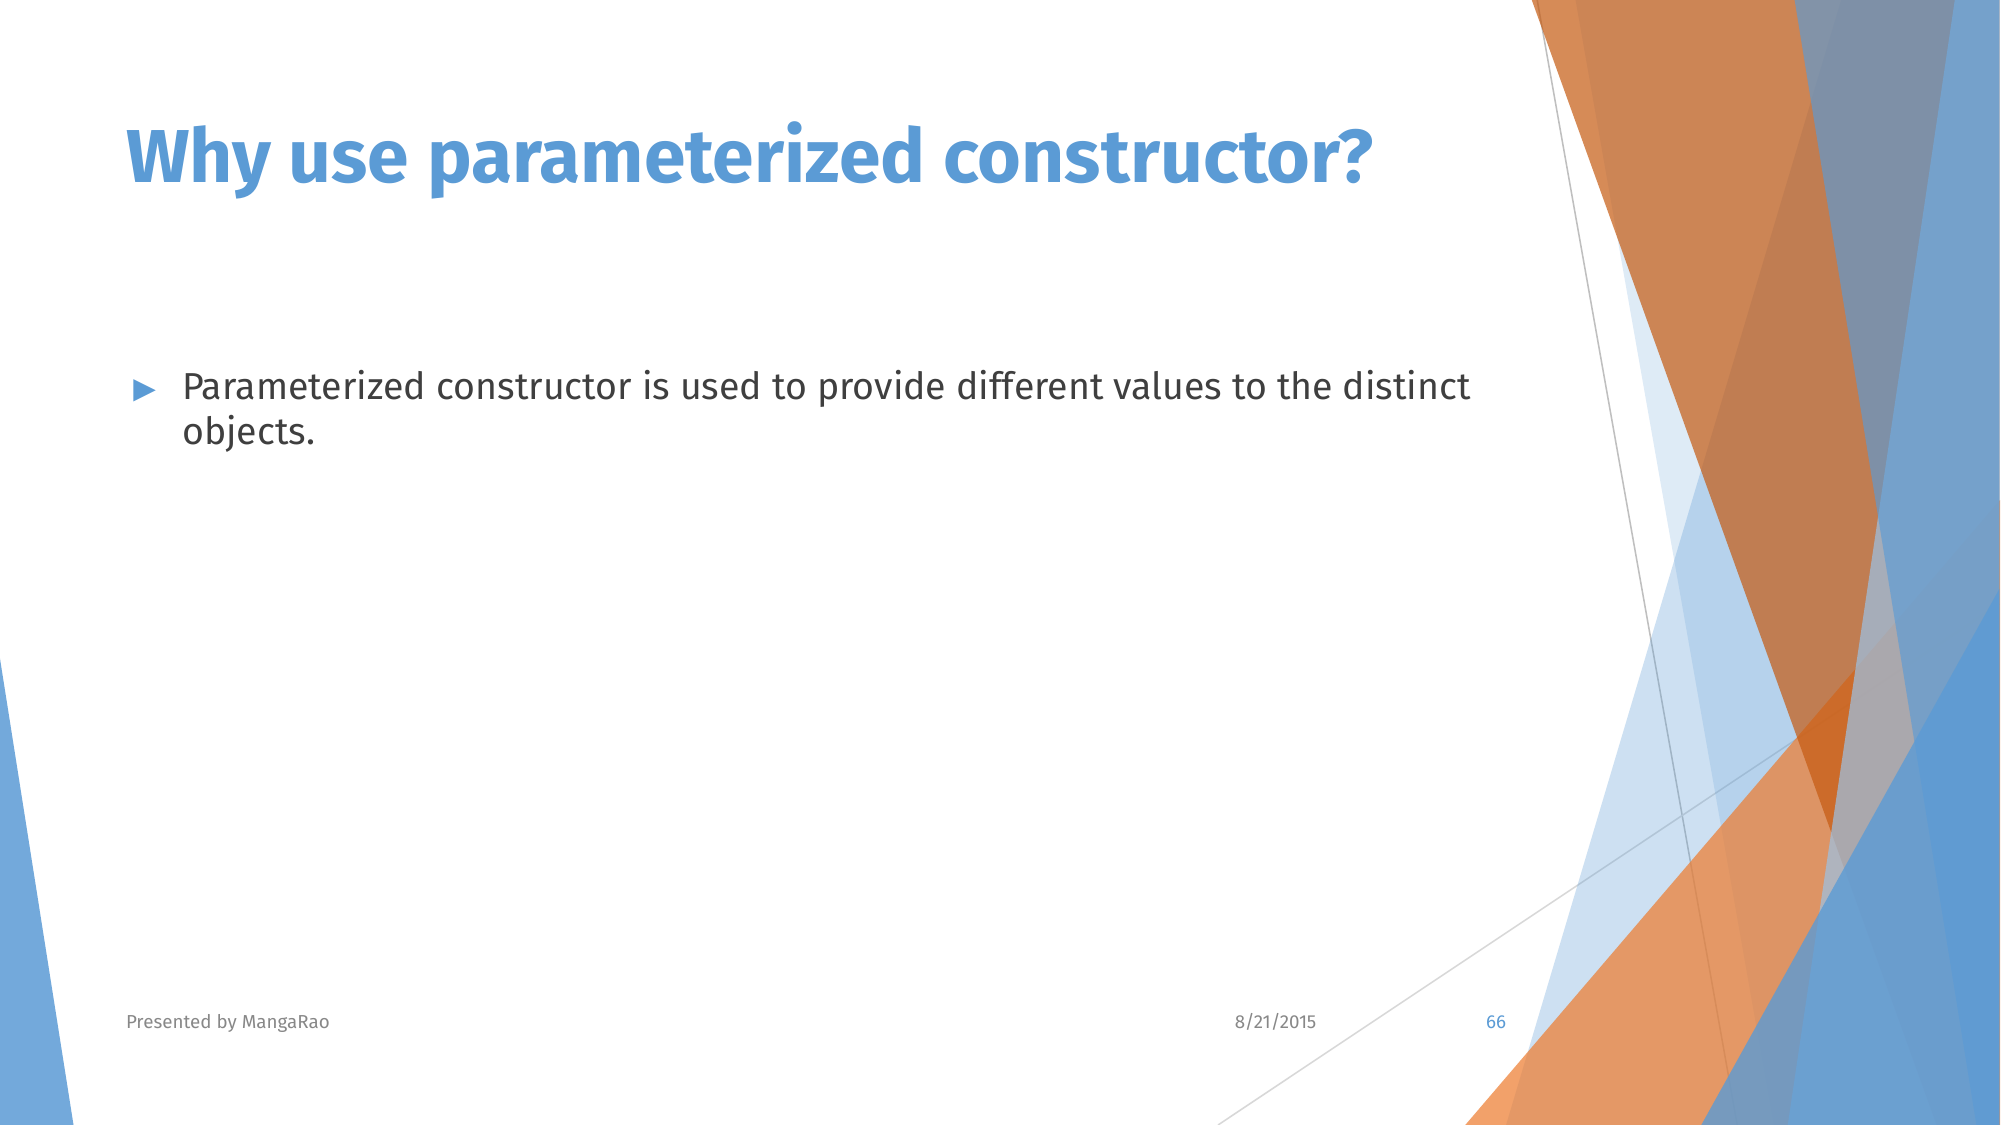

# Why use parameterized constructor?
Parameterized constructor is used to provide different values to the distinct objects.
Presented by MangaRao
8/21/2015
66